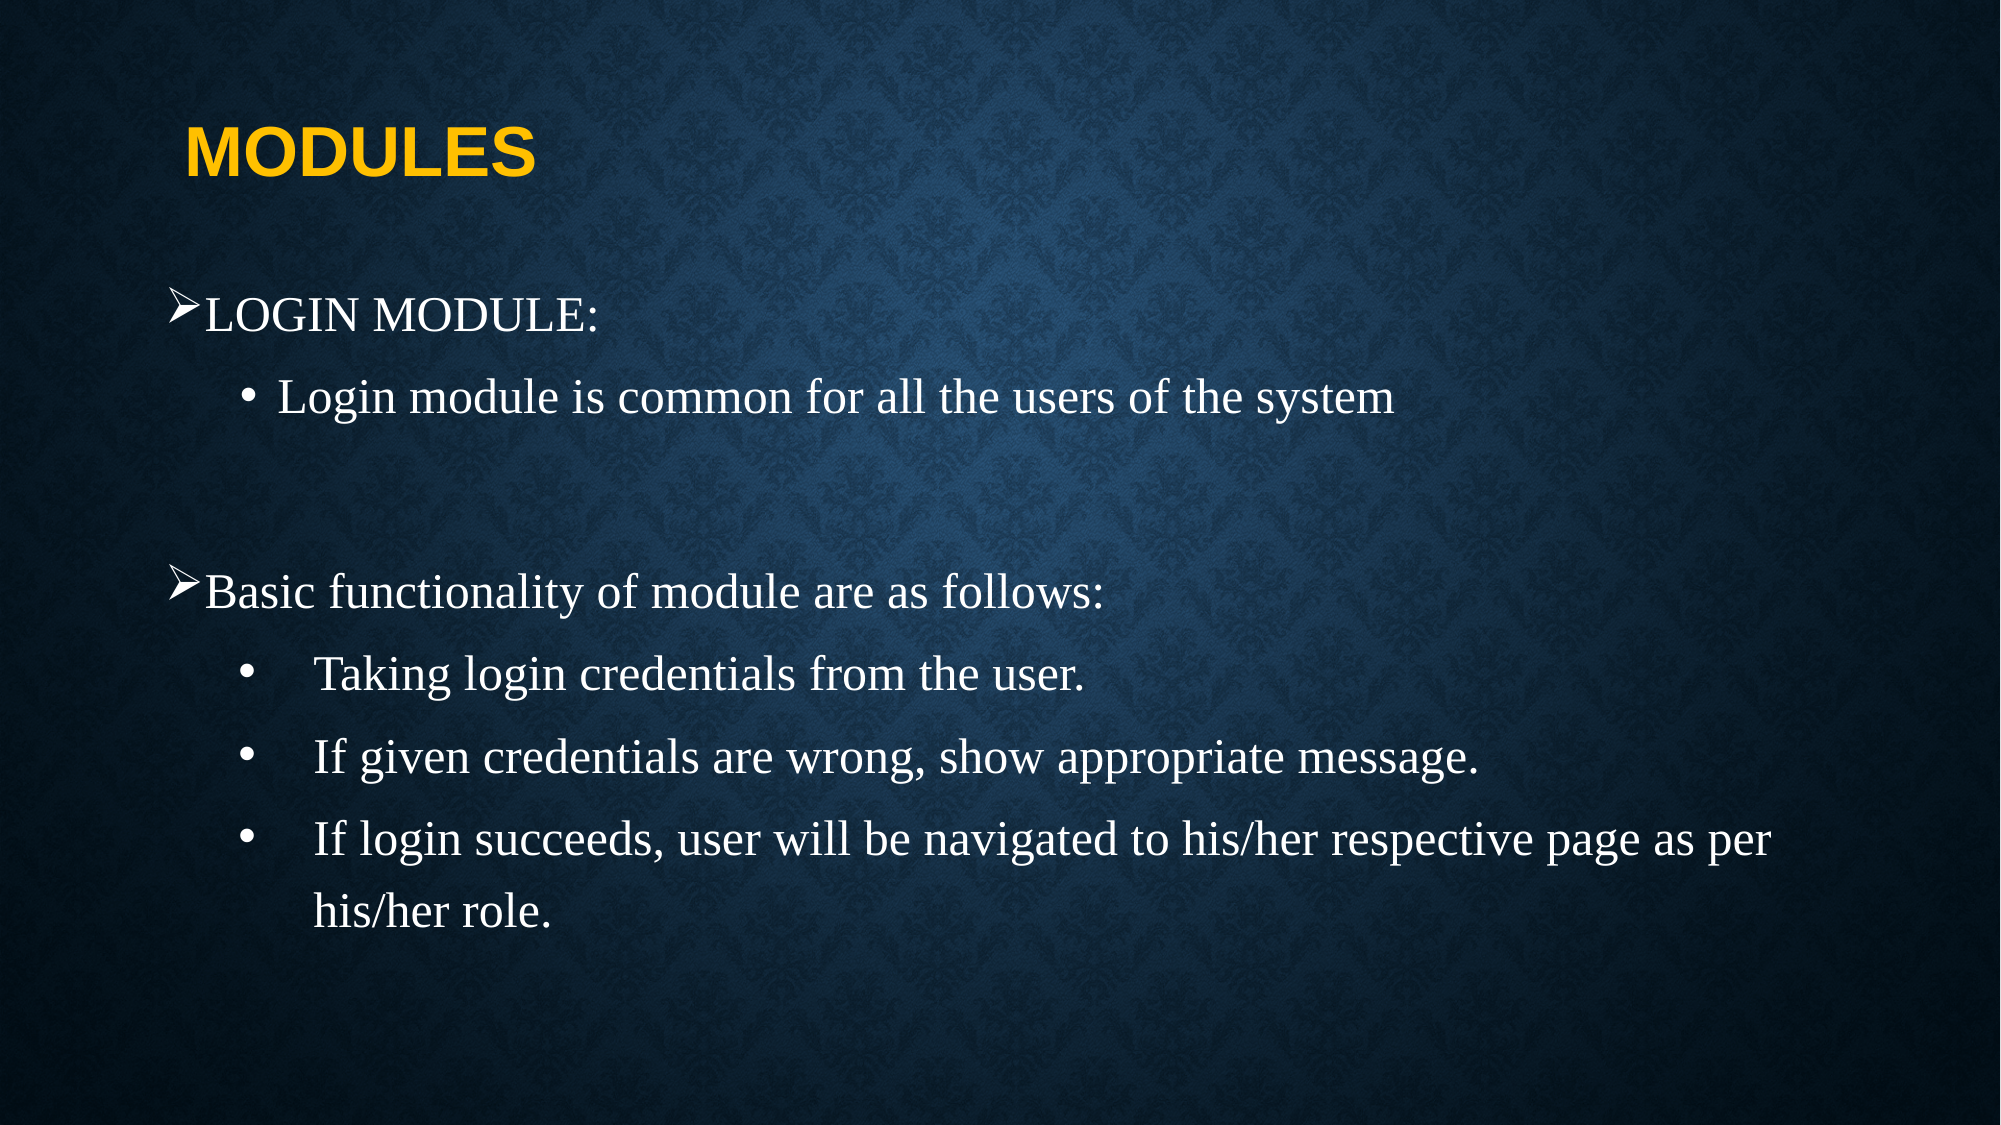

# MODULES
LOGIN MODULE:
Login module is common for all the users of the system

Basic functionality of module are as follows:
Taking login credentials from the user.
If given credentials are wrong, show appropriate message.
If login succeeds, user will be navigated to his/her respective page as per his/her role.